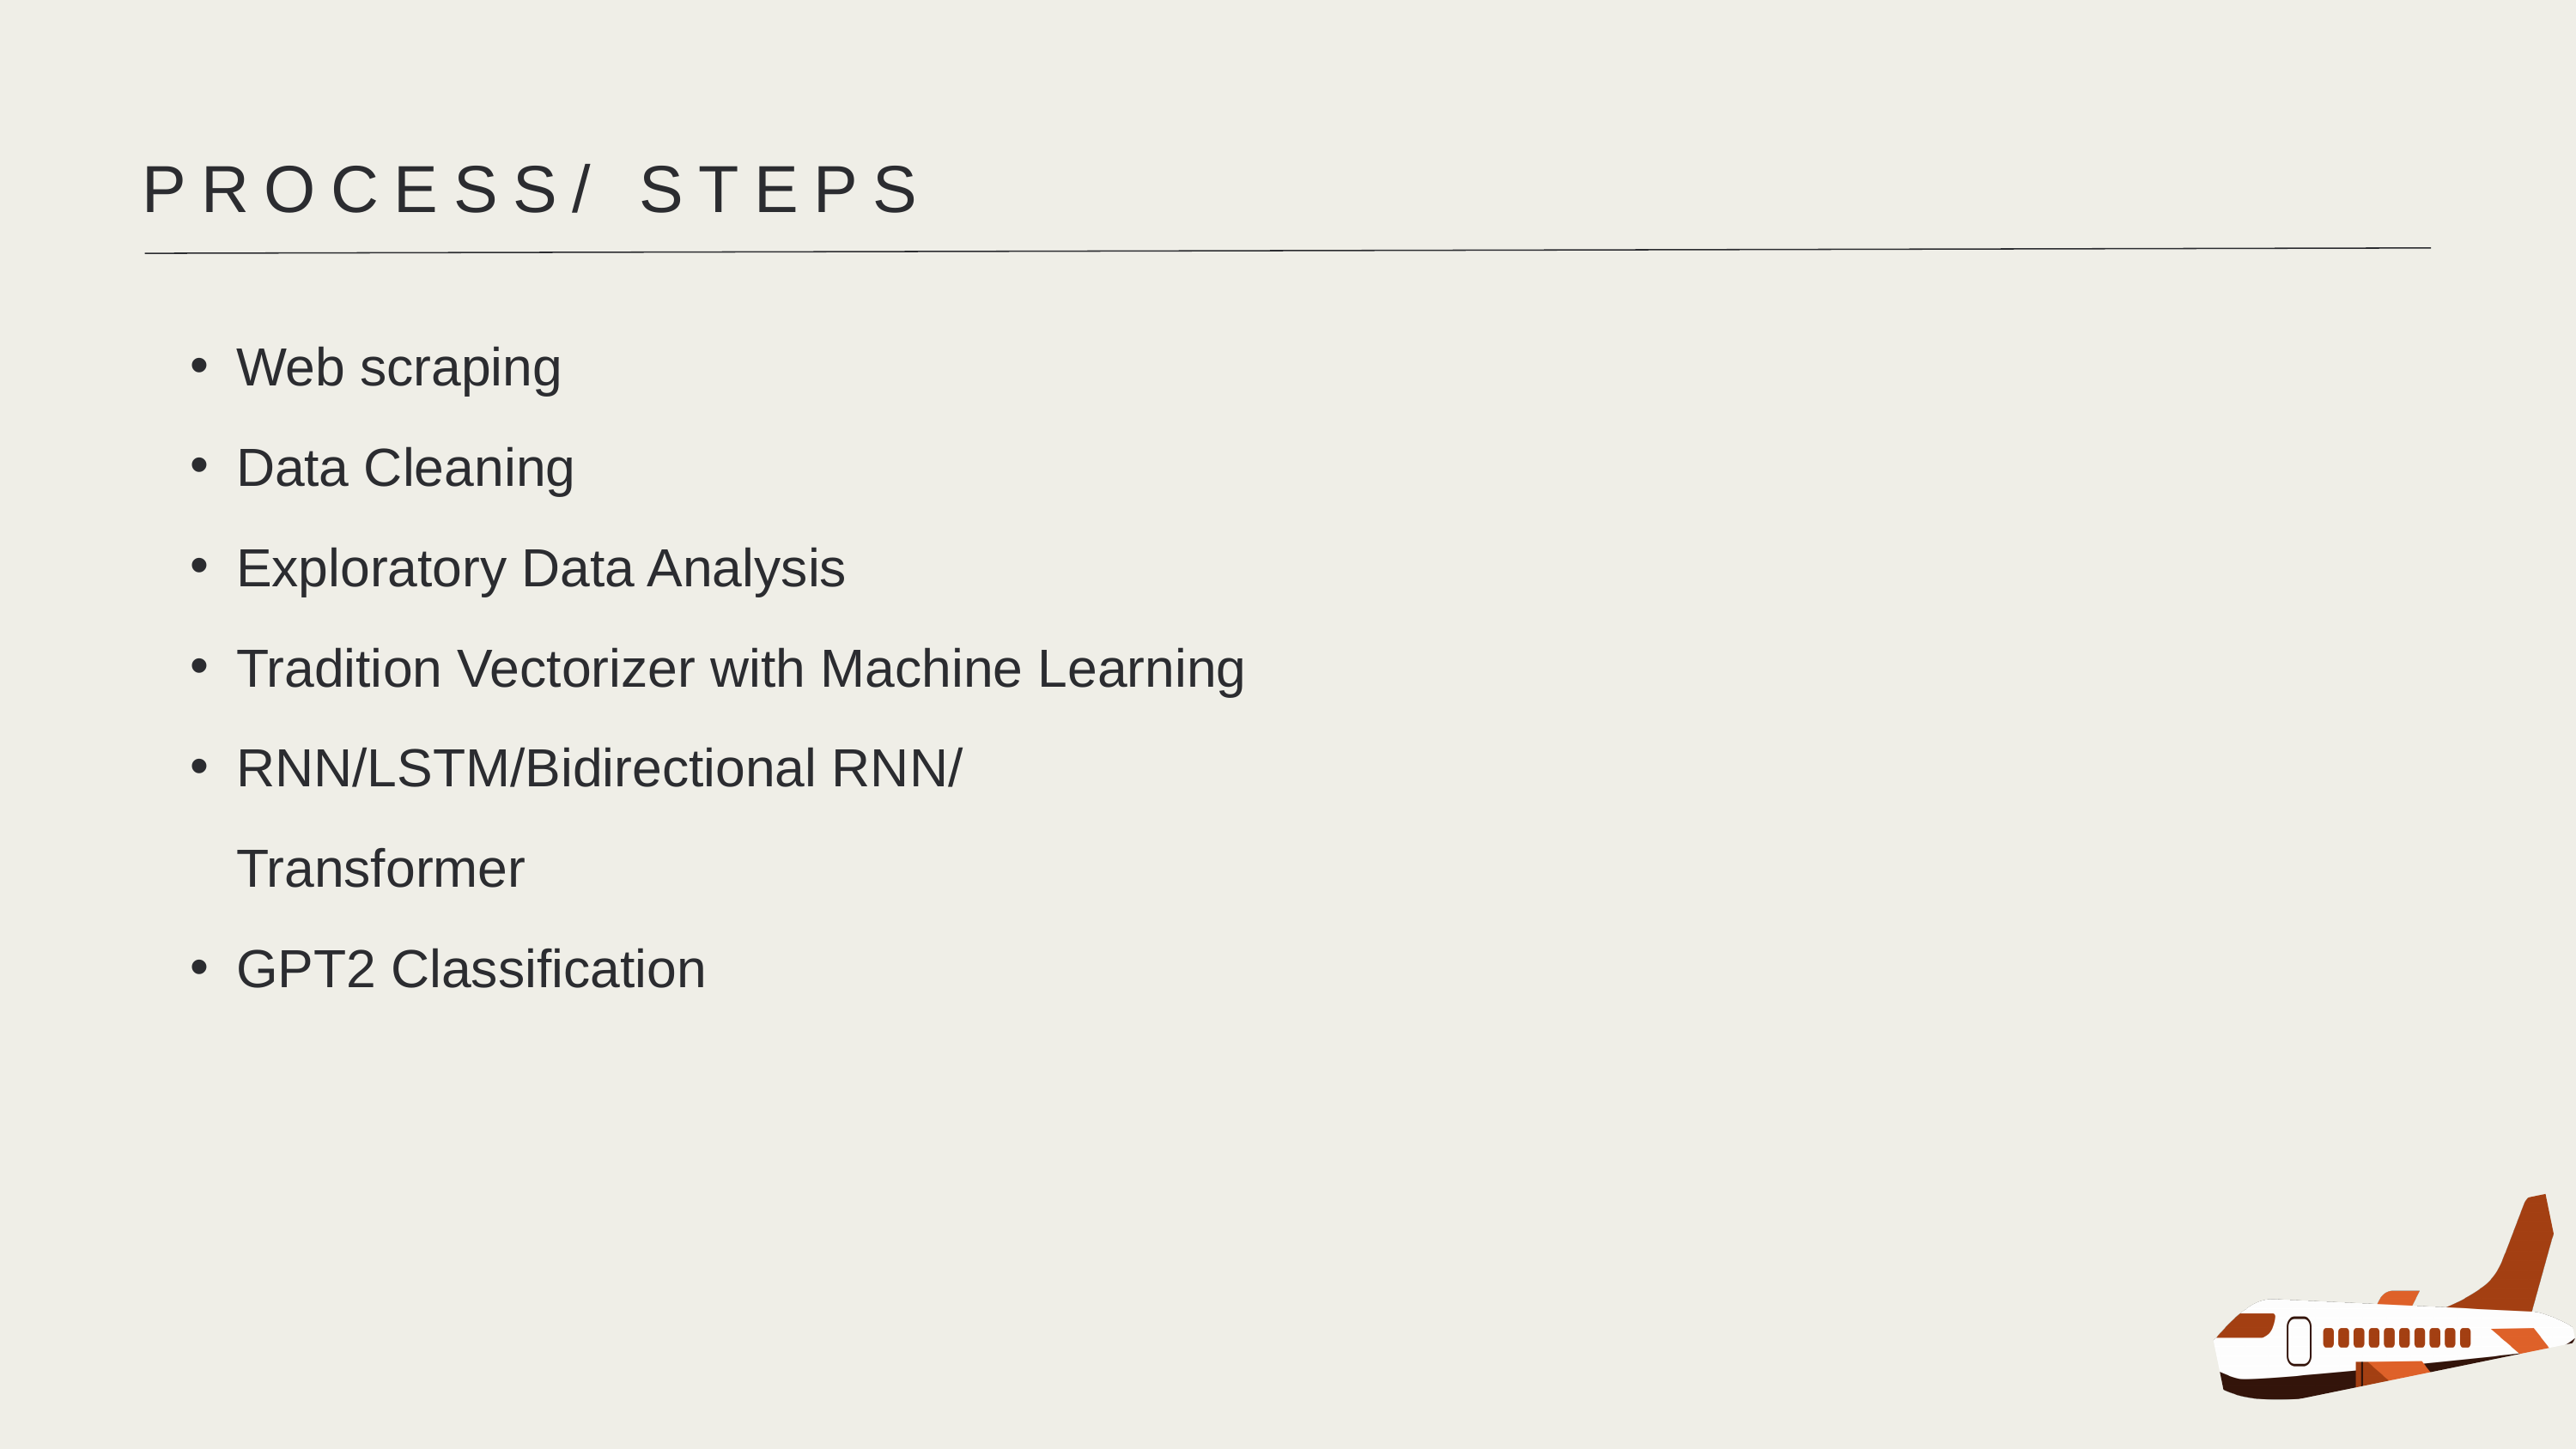

PROCESS/ STEPS

Web scraping
Data Cleaning
Exploratory Data Analysis
Tradition Vectorizer with Machine Learning
RNN/LSTM/Bidirectional RNN/ Transformer
GPT2 Classification